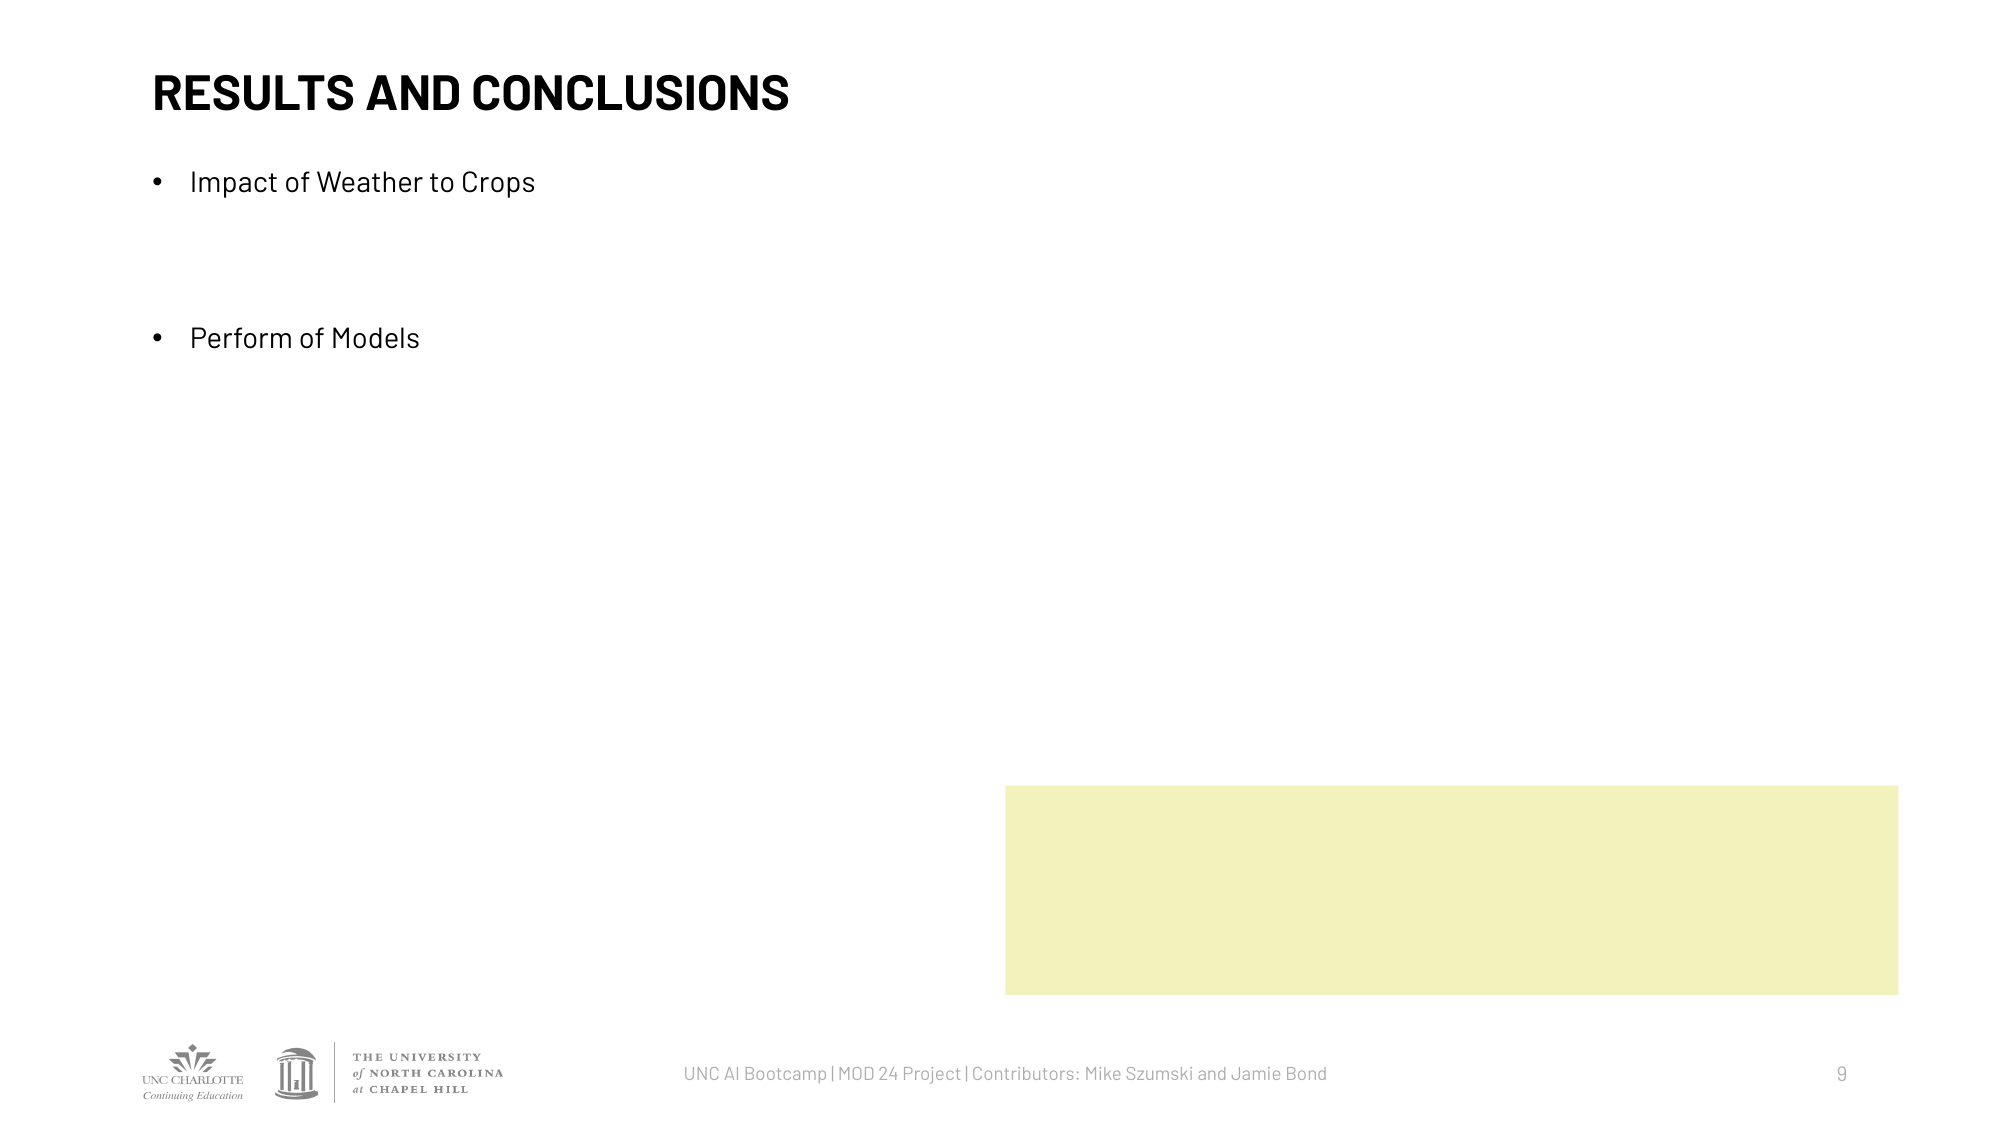

# RESULTS AND CONCLUSIONS
Impact of Weather to Crops

Perform of Models

UNC AI Bootcamp | MOD 24 Project | Contributors: Mike Szumski and Jamie Bond
9